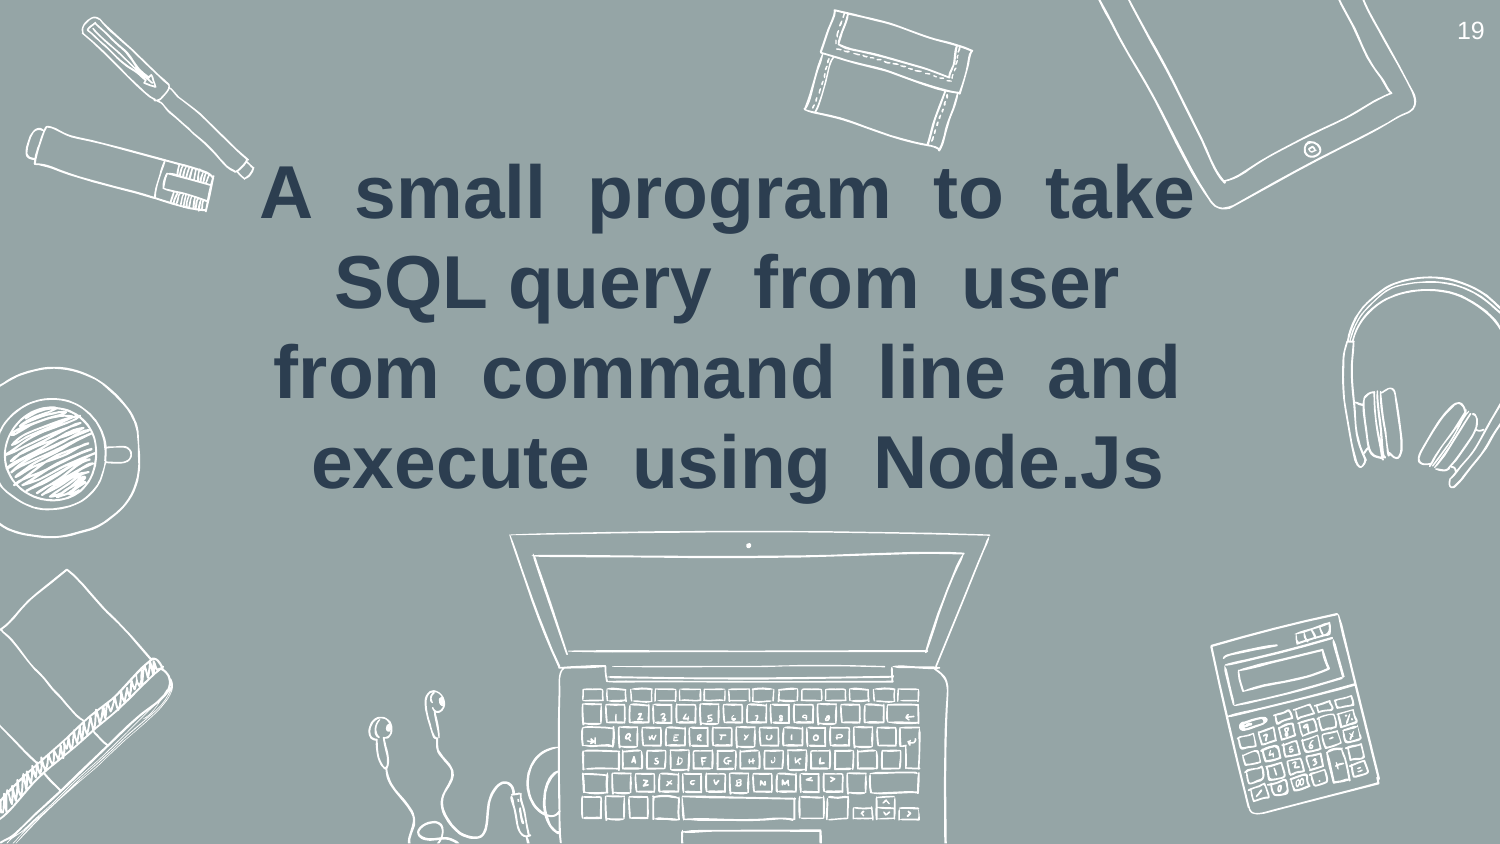

19
# A  small  program  to  take  SQL query  from  user  from  command  line  and  execute  using  Node.Js